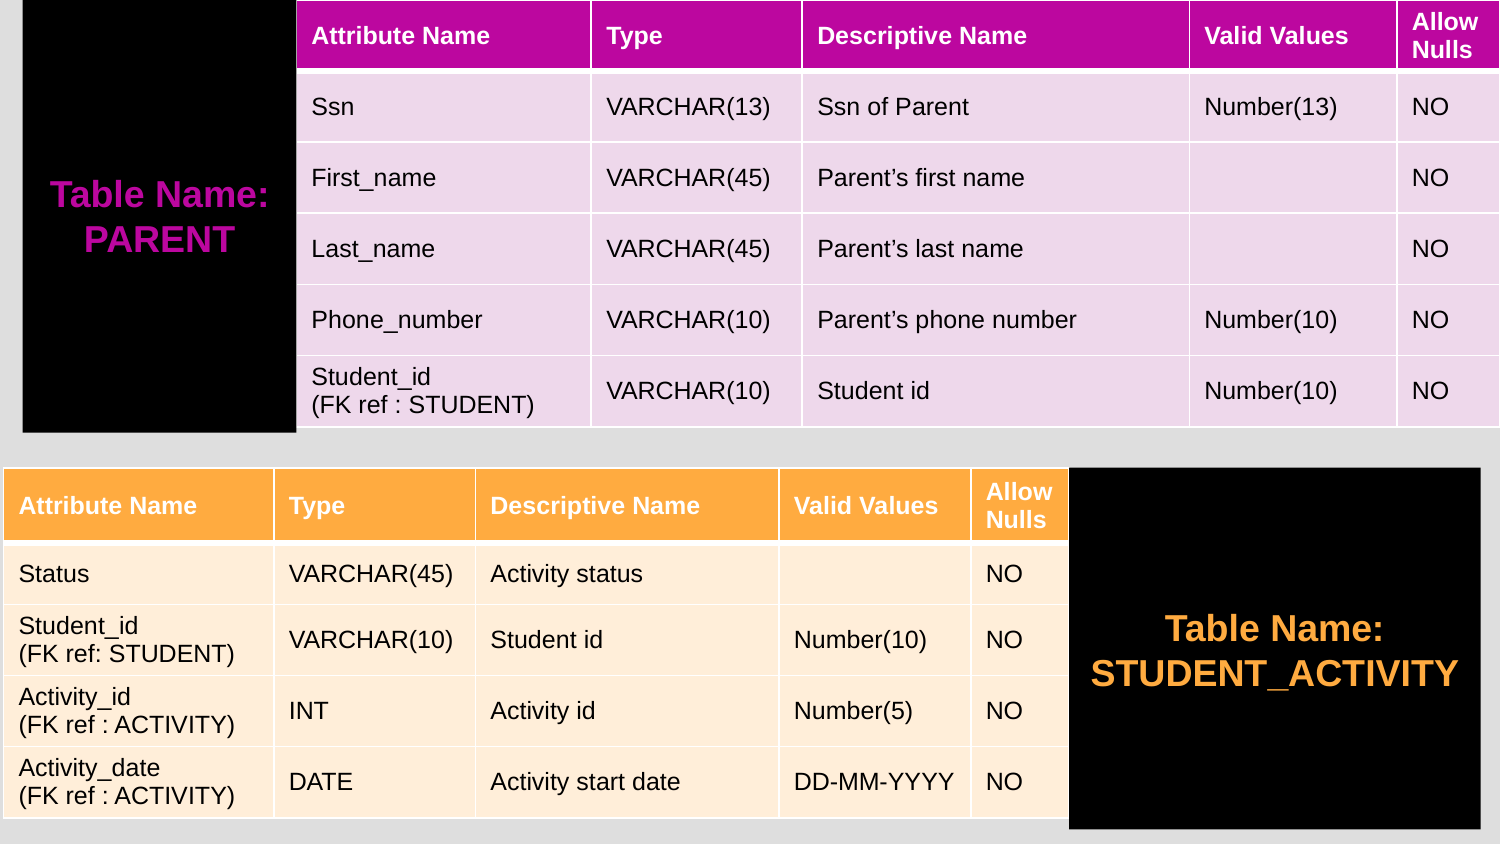

| Attribute Name | Type | Descriptive Name | Valid Values | Allow Nulls |
| --- | --- | --- | --- | --- |
| Ssn | VARCHAR(13) | Ssn of Parent | Number(13) | NO |
| First\_name | VARCHAR(45) | Parent’s first name |  | NO |
| Last\_name | VARCHAR(45) | Parent’s last name |  | NO |
| Phone\_number | VARCHAR(10) | Parent’s phone number | Number(10) | NO |
| Student\_id (FK ref : STUDENT) | VARCHAR(10) | Student id | Number(10) | NO |
Table Name: PARENT
| Attribute Name | Type | Descriptive Name | Valid Values | Allow Nulls |
| --- | --- | --- | --- | --- |
| Status | VARCHAR(45) | Activity status |  | NO |
| Student\_id (FK ref: STUDENT) | VARCHAR(10) | Student id | Number(10) | NO |
| Activity\_id (FK ref : ACTIVITY) | INT | Activity id | Number(5) | NO |
| Activity\_date (FK ref : ACTIVITY) | DATE | Activity start date | DD-MM-YYYY | NO |
Table Name: STUDENT_ACTIVITY